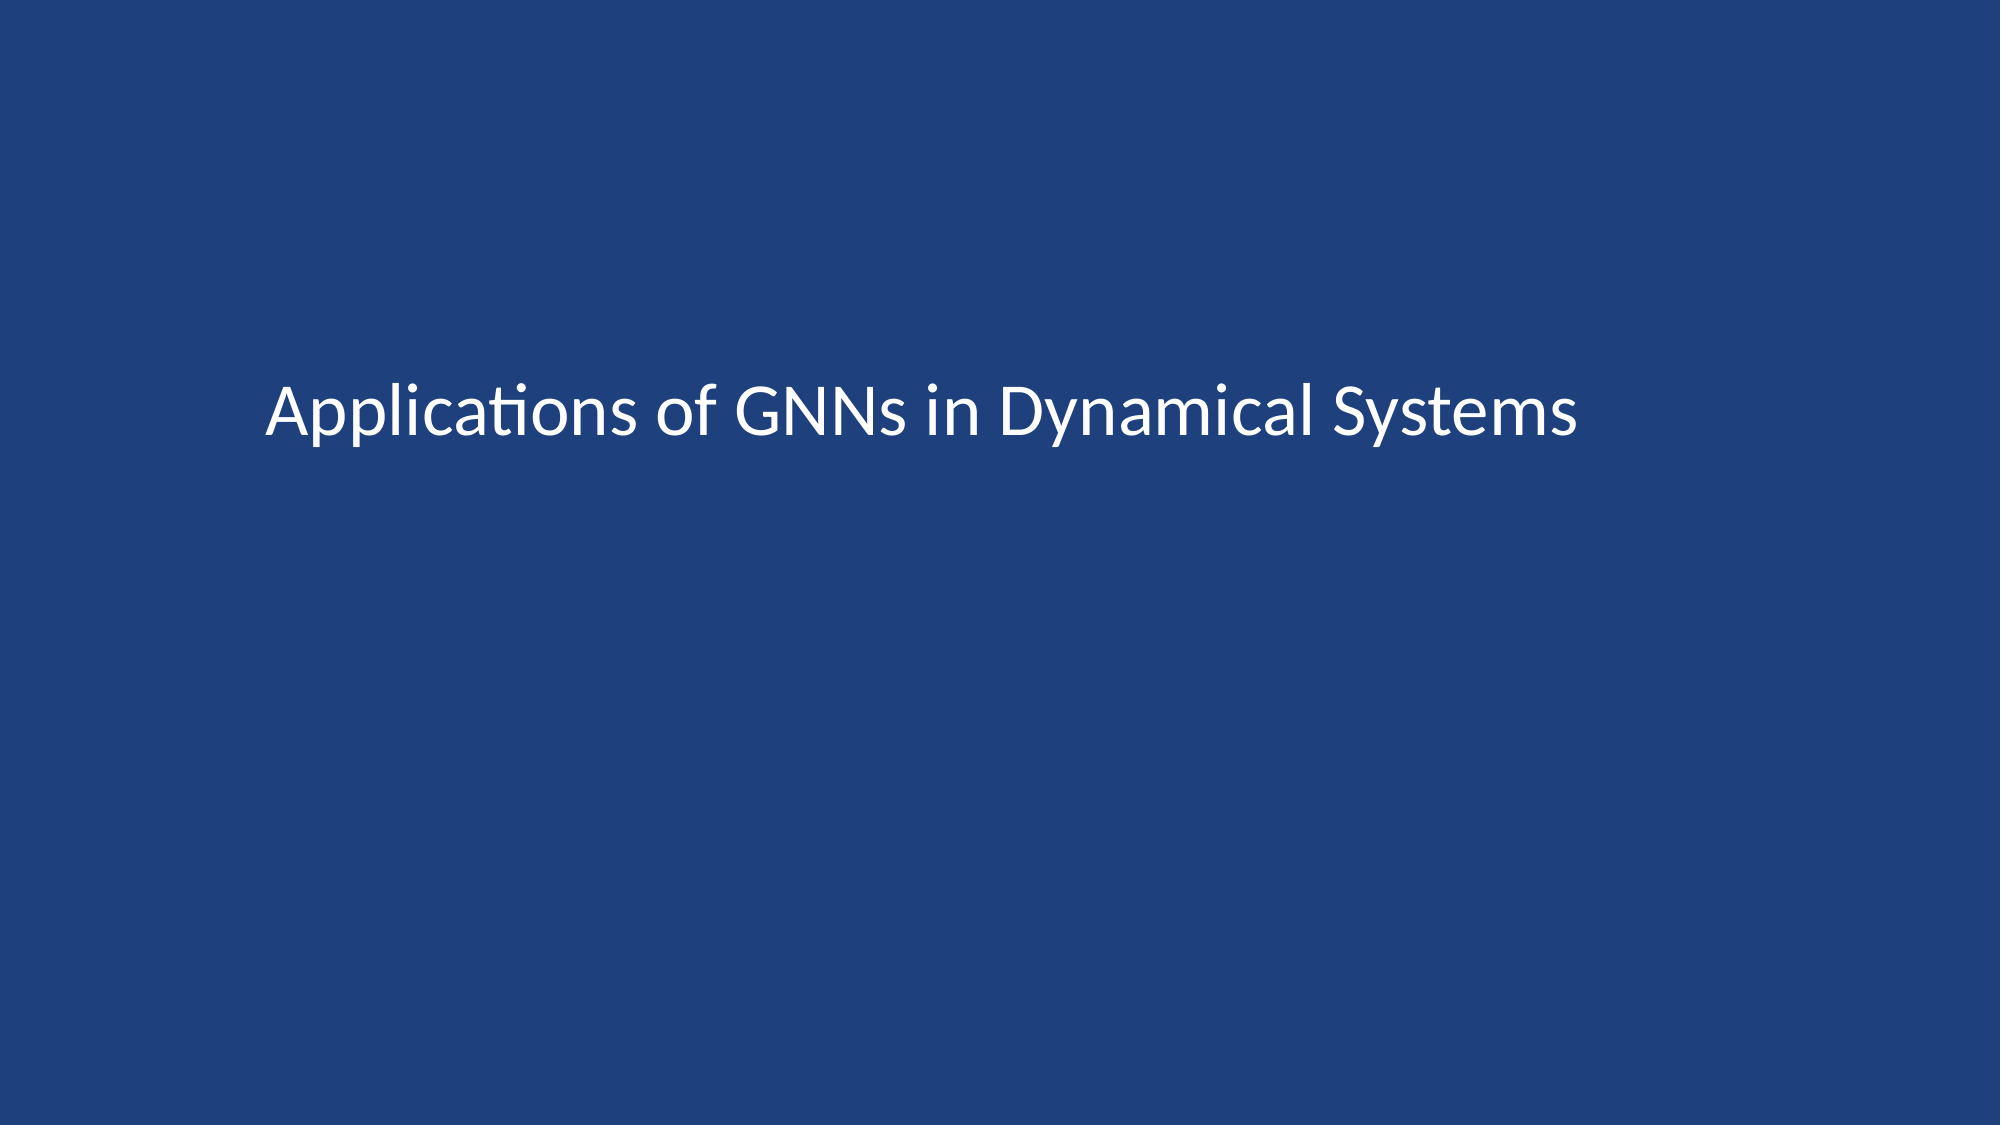

# Applications of GNNs in Dynamical Systems